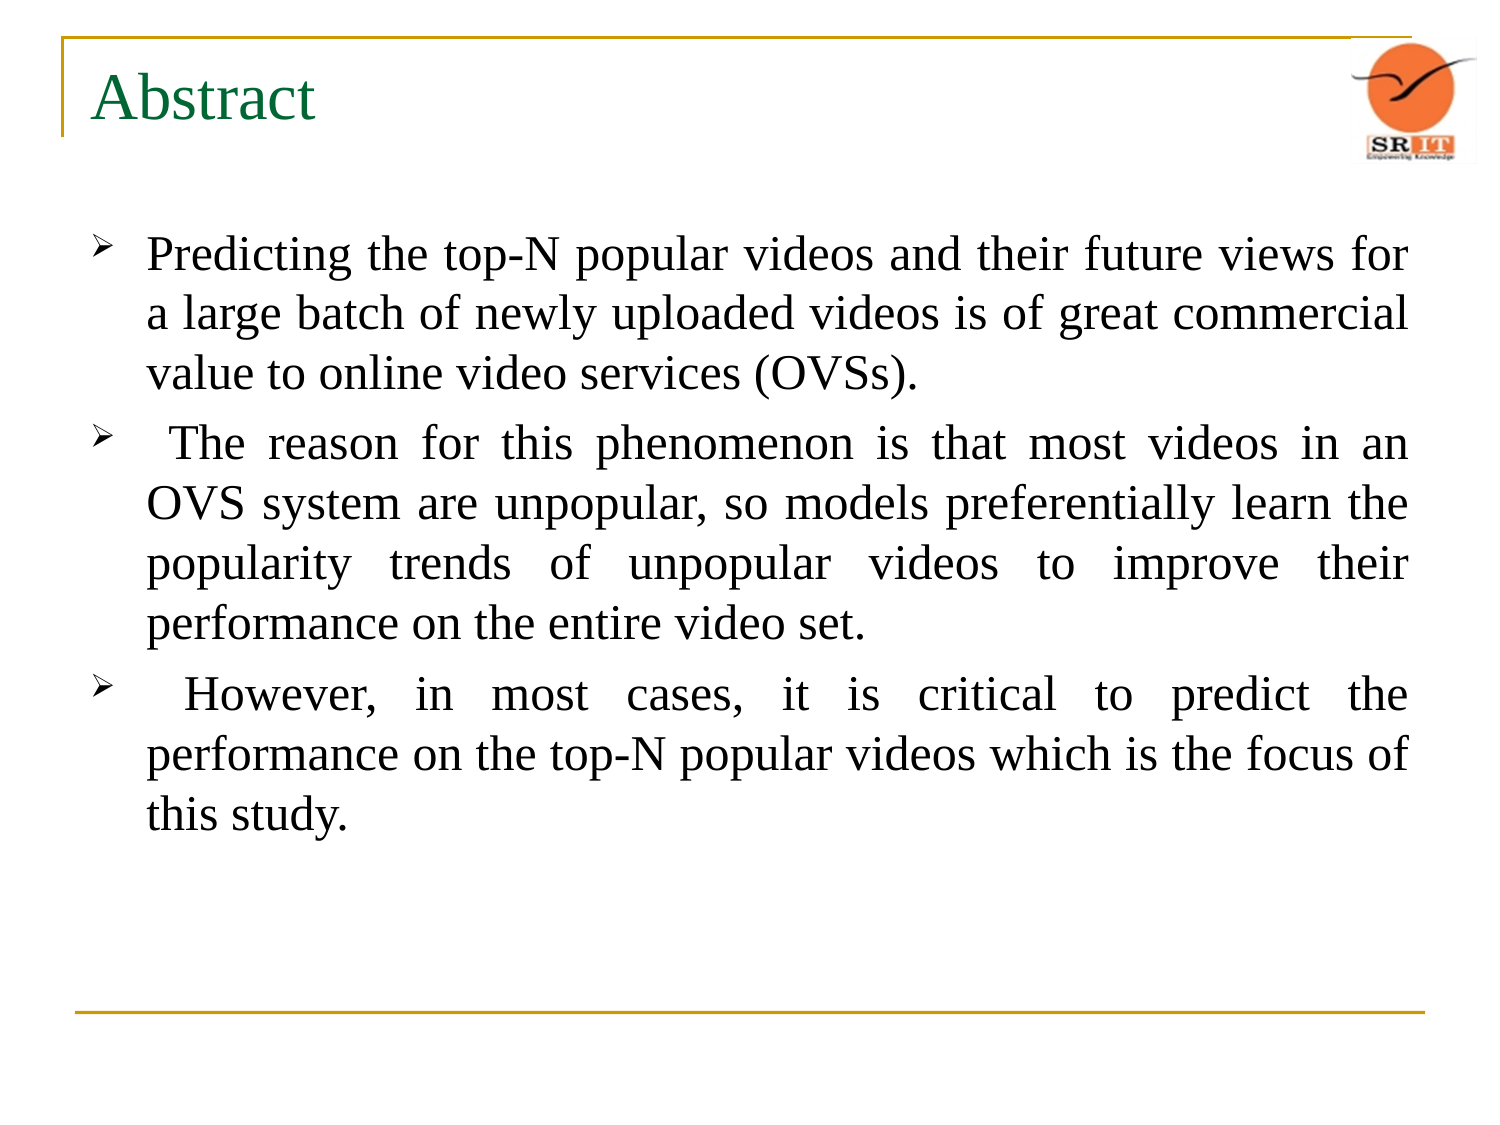

# Abstract
Predicting the top-N popular videos and their future views for a large batch of newly uploaded videos is of great commercial value to online video services (OVSs).
 The reason for this phenomenon is that most videos in an OVS system are unpopular, so models preferentially learn the popularity trends of unpopular videos to improve their performance on the entire video set.
 However, in most cases, it is critical to predict the performance on the top-N popular videos which is the focus of this study.